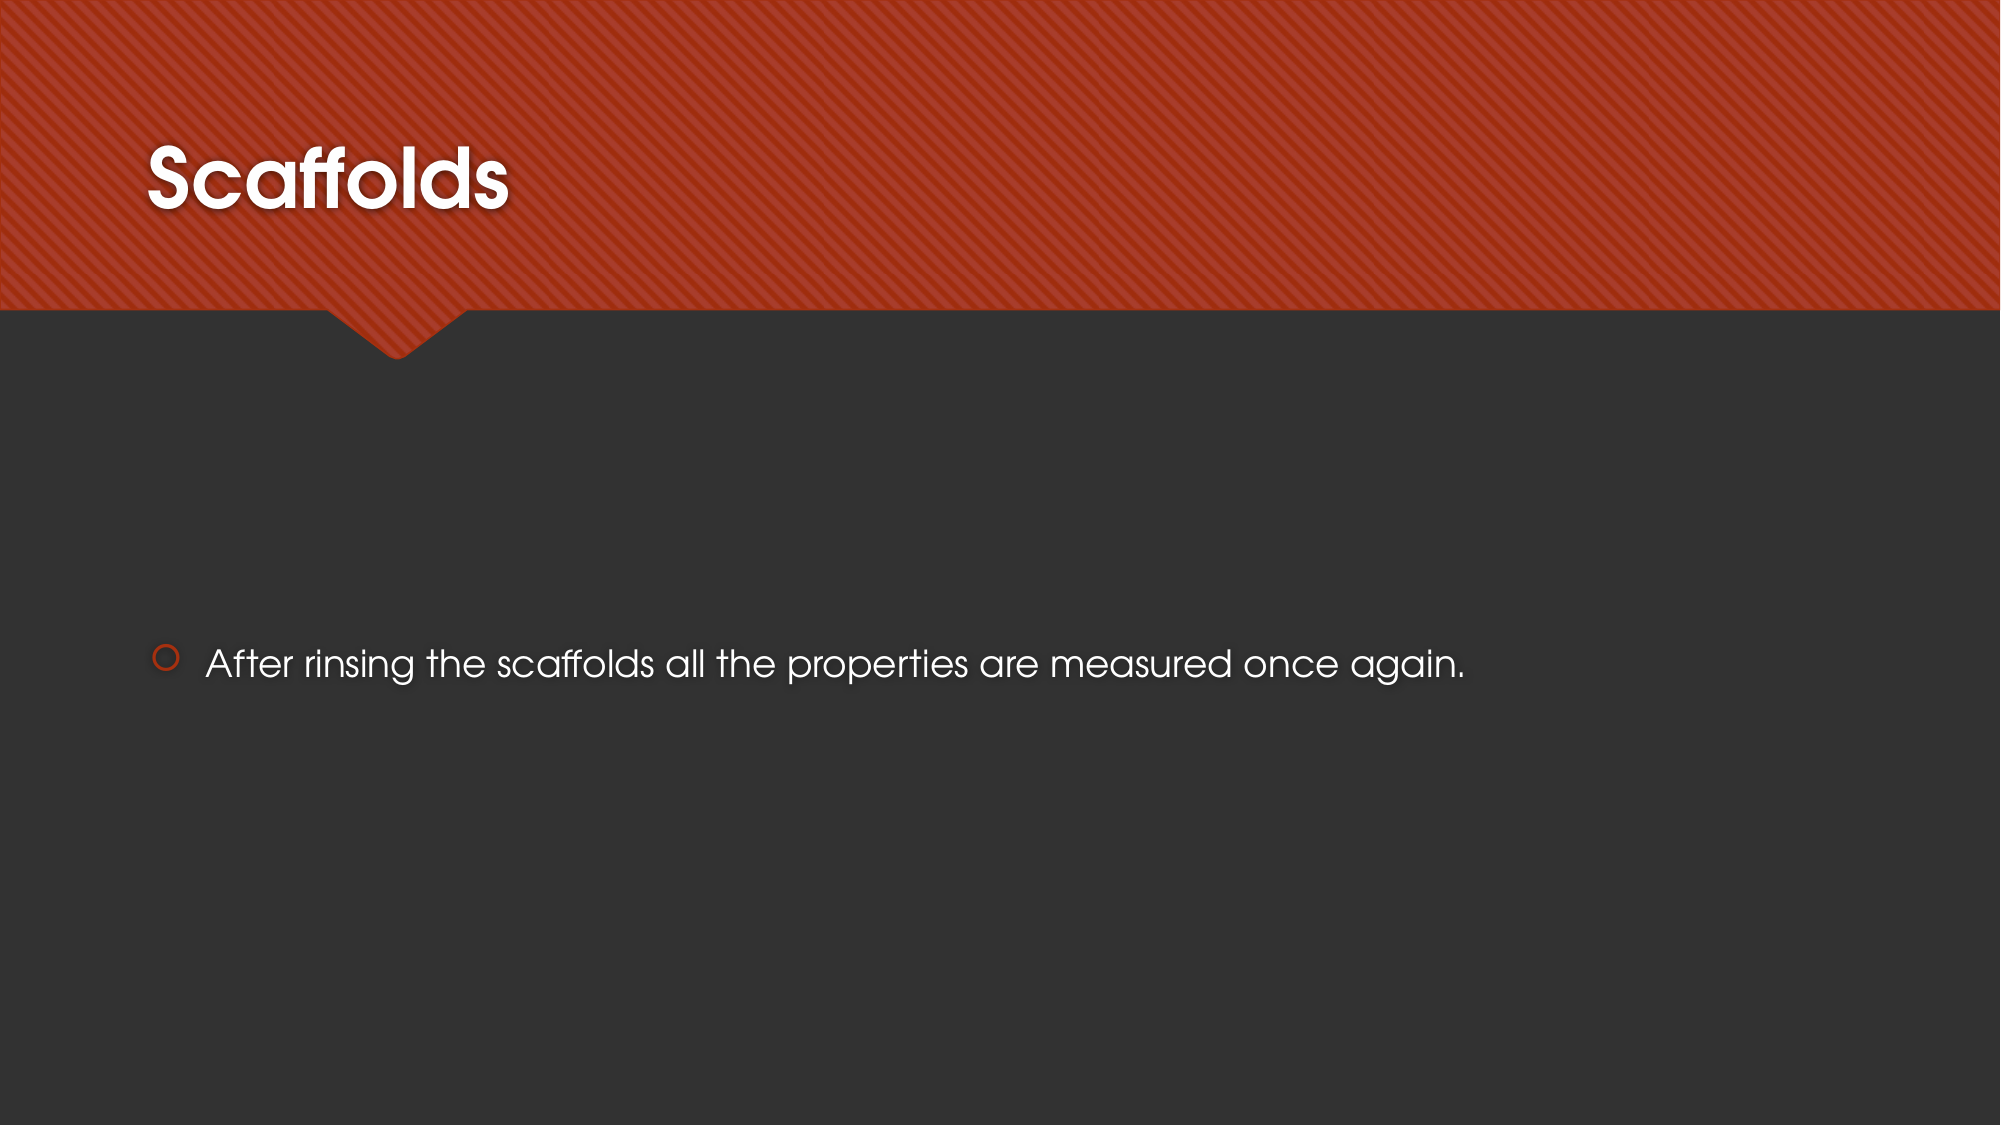

# Scaffolds
After rinsing the scaffolds all the properties are measured once again.